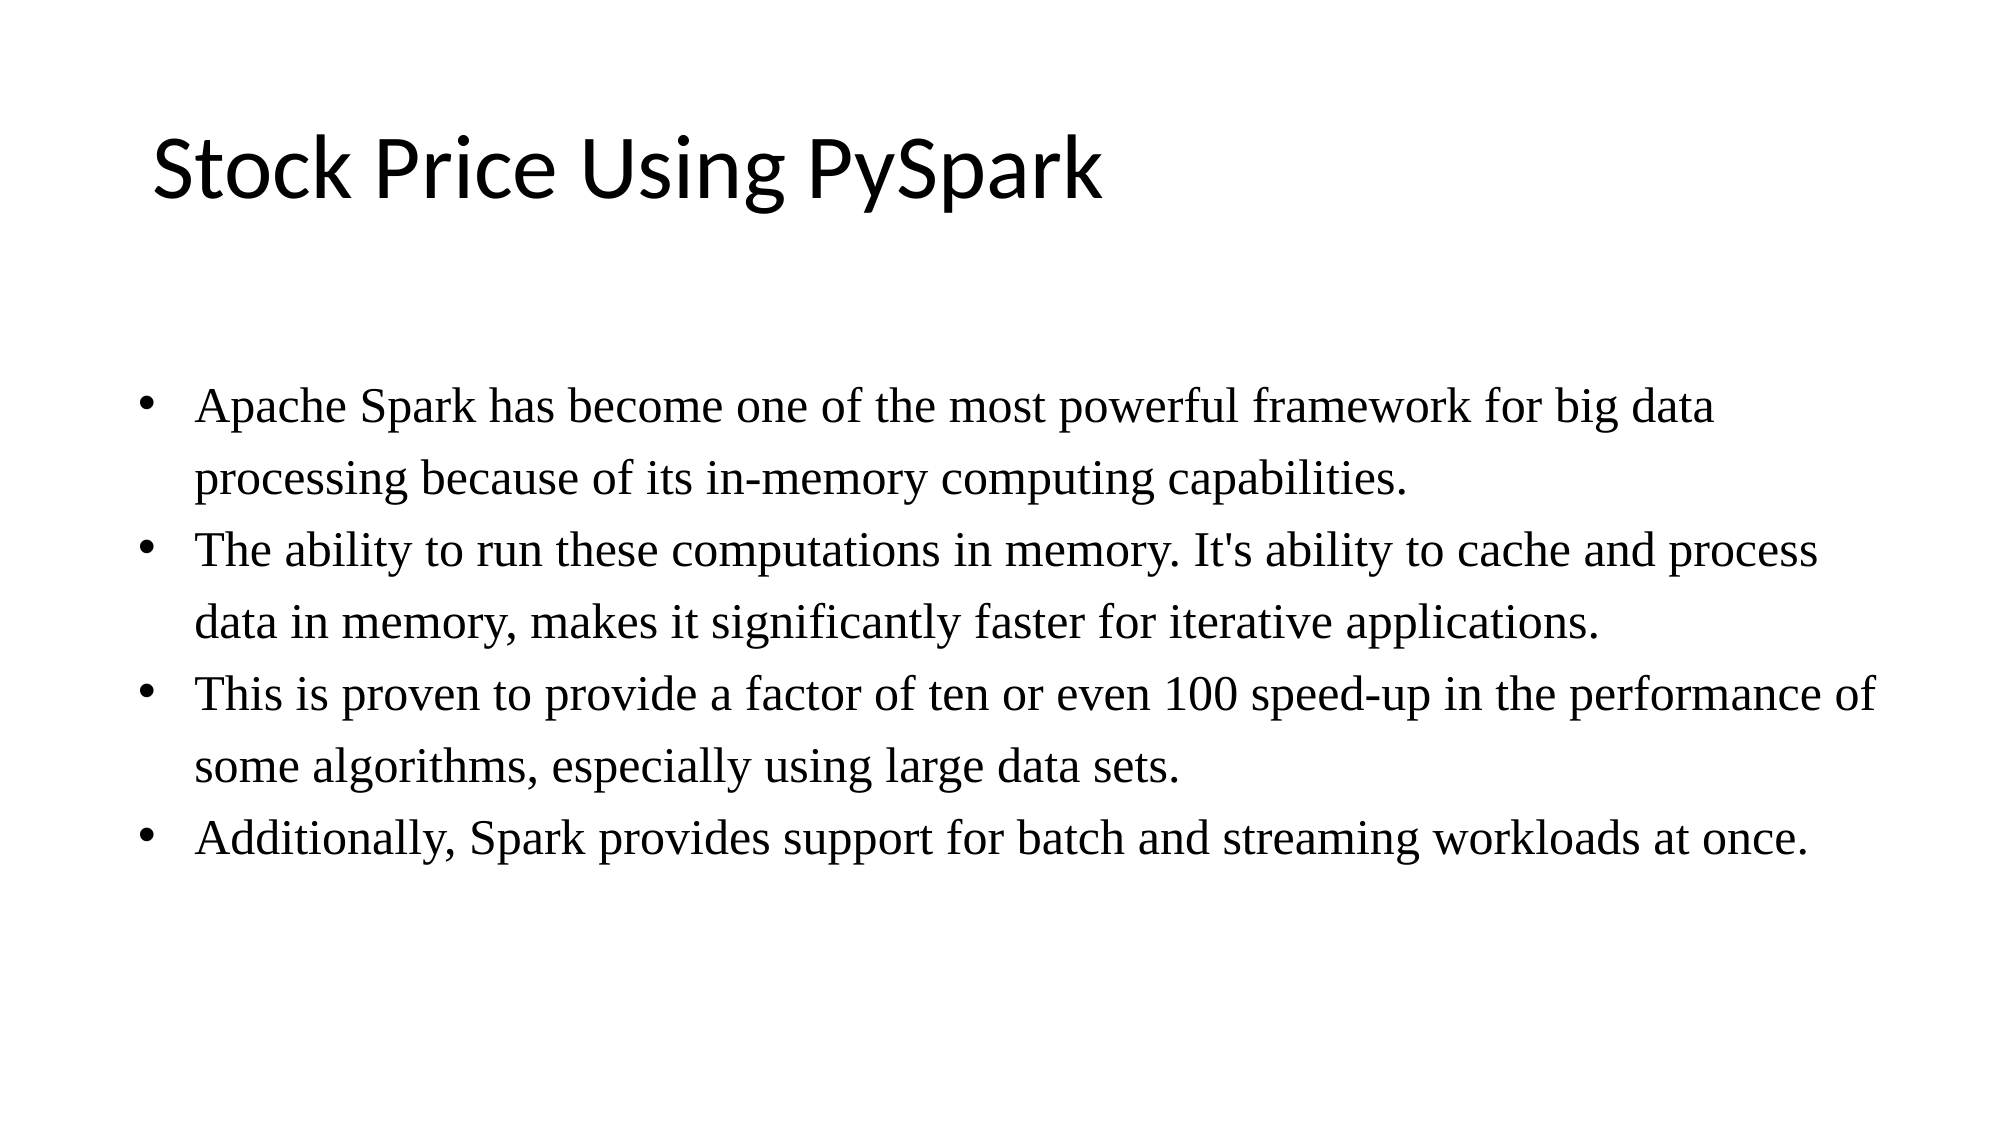

# Stock Price Using PySpark
Apache Spark has become one of the most powerful framework for big data processing because of its in-memory computing capabilities.
The ability to run these computations in memory. It's ability to cache and process data in memory, makes it significantly faster for iterative applications.
This is proven to provide a factor of ten or even 100 speed-up in the performance of some algorithms, especially using large data sets.
Additionally, Spark provides support for batch and streaming workloads at once.